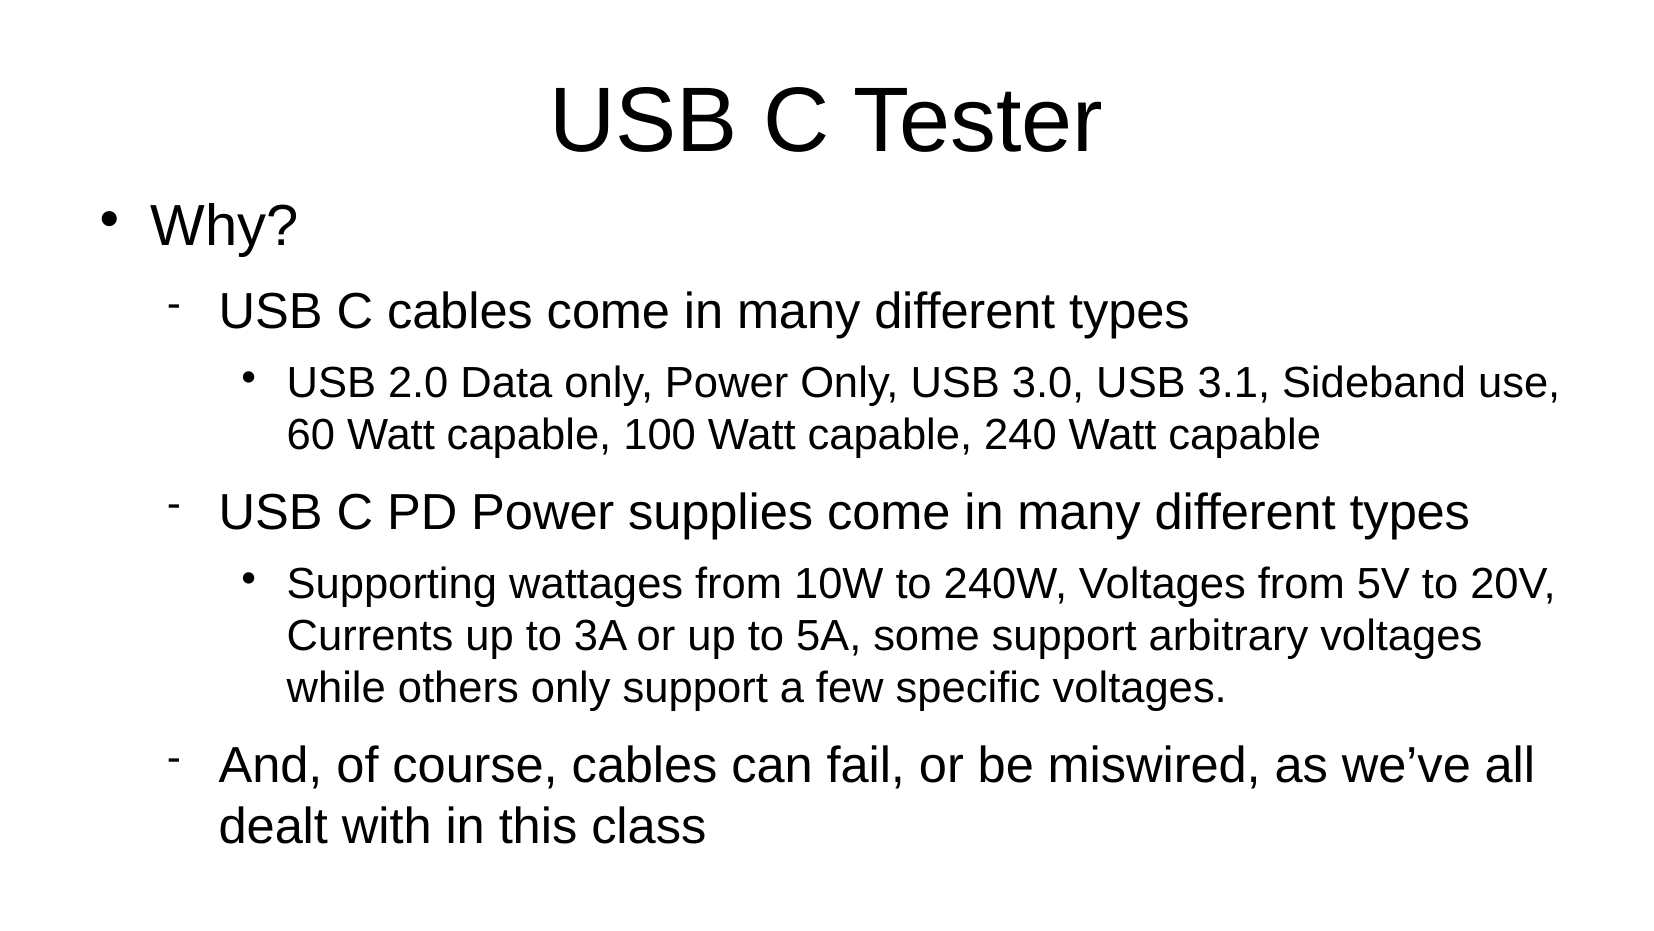

# USB C Tester
Why?
USB C cables come in many different types
USB 2.0 Data only, Power Only, USB 3.0, USB 3.1, Sideband use, 60 Watt capable, 100 Watt capable, 240 Watt capable
USB C PD Power supplies come in many different types
Supporting wattages from 10W to 240W, Voltages from 5V to 20V, Currents up to 3A or up to 5A, some support arbitrary voltages while others only support a few specific voltages.
And, of course, cables can fail, or be miswired, as we’ve all dealt with in this class